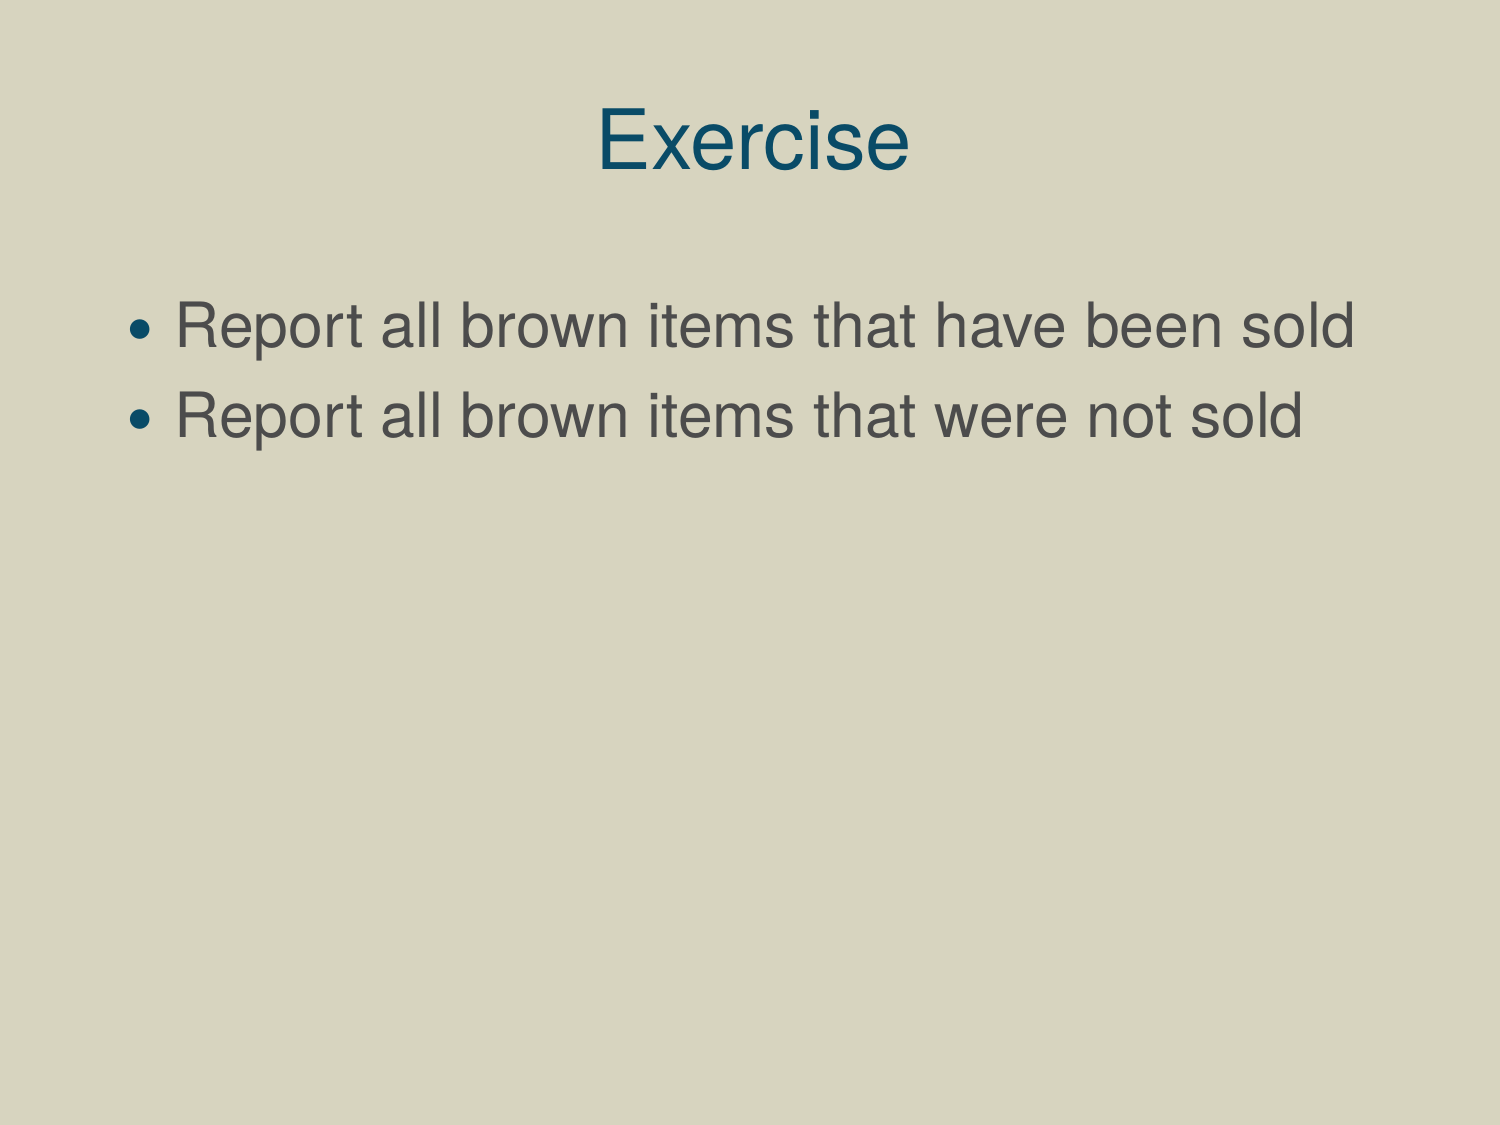

# Exercise
Report all brown items that have been sold
Report all brown items that were not sold